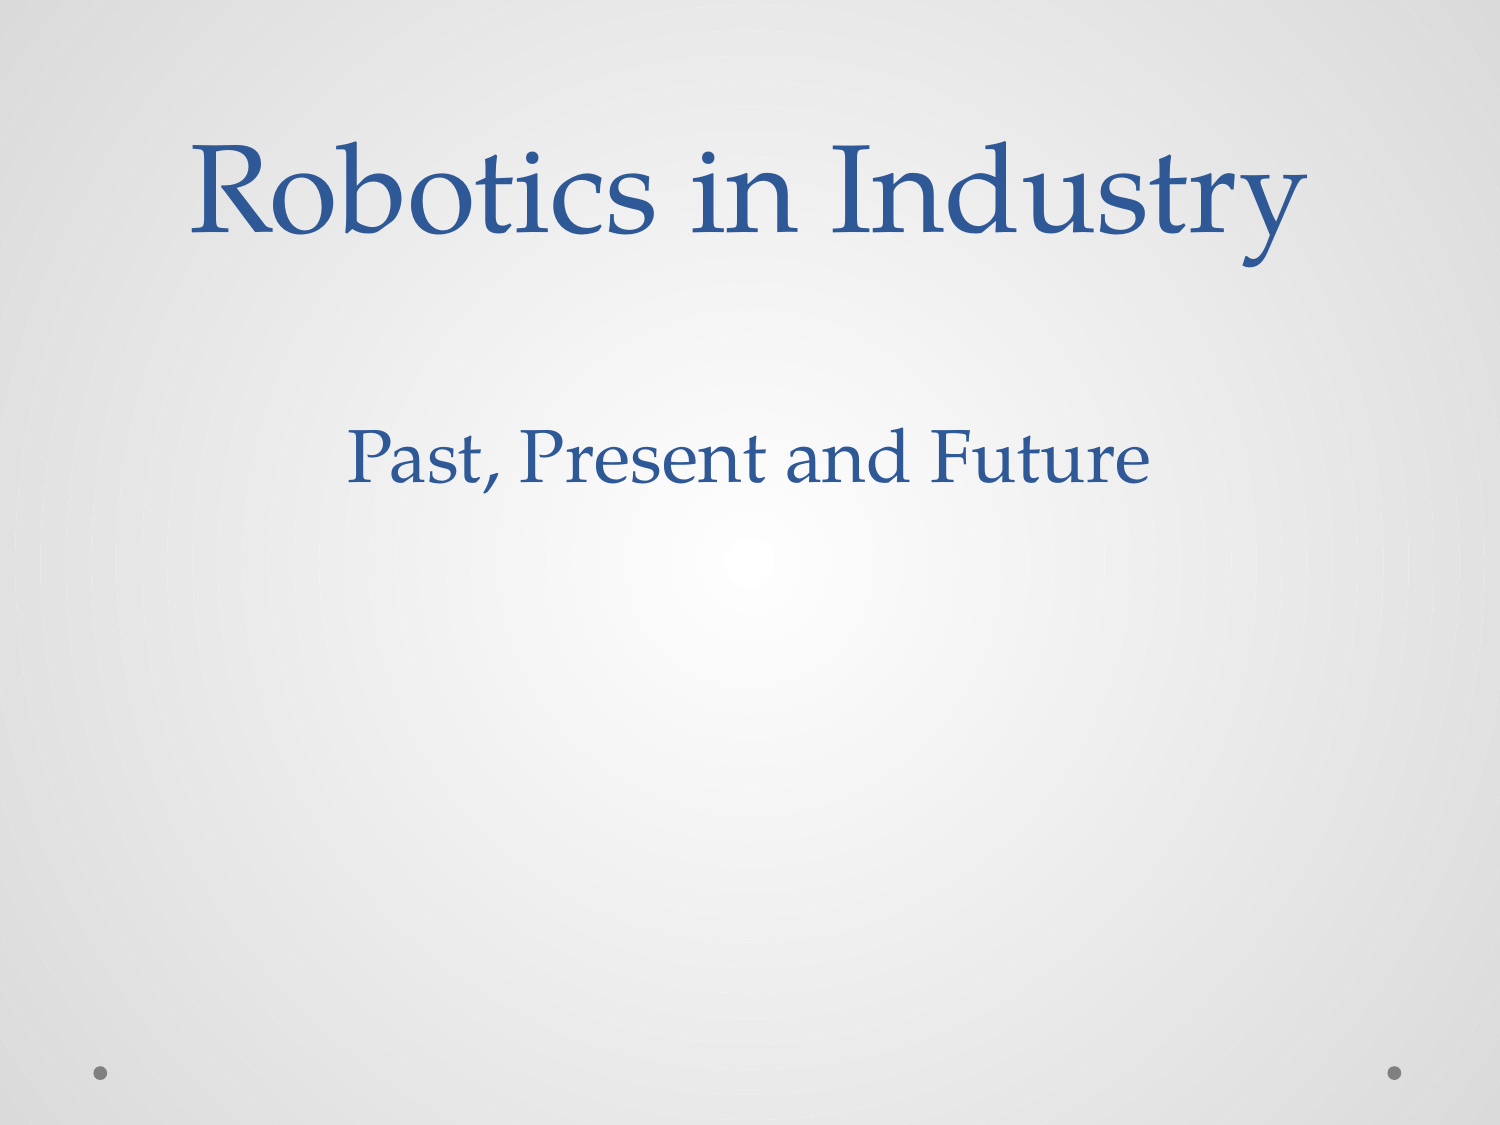

# Robotics in Industry Past, Present and Future